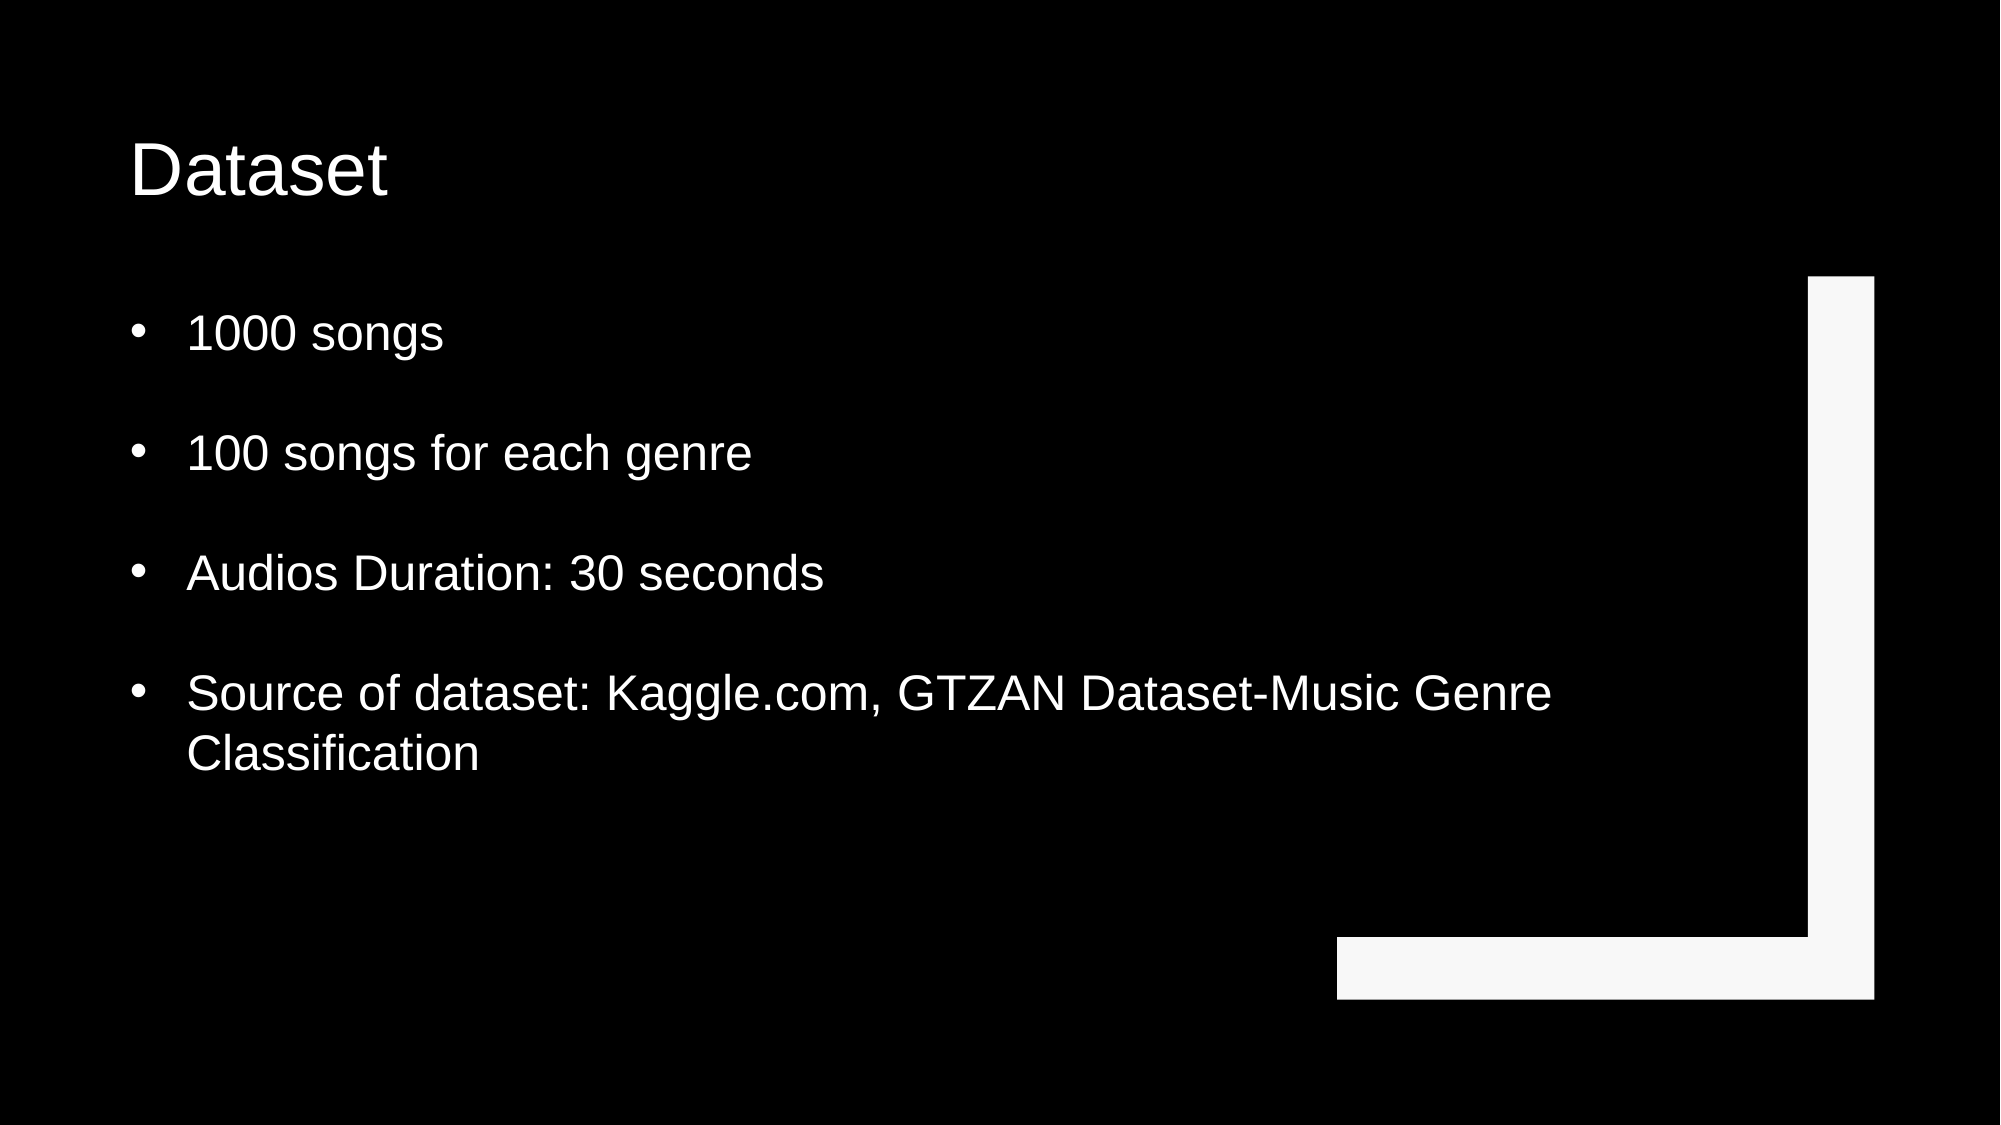

Dataset

1000 songs

100 songs for each genre

Audios Duration: 30 seconds

Source of dataset: Kaggle.com, GTZAN Dataset-Music Genre Classification